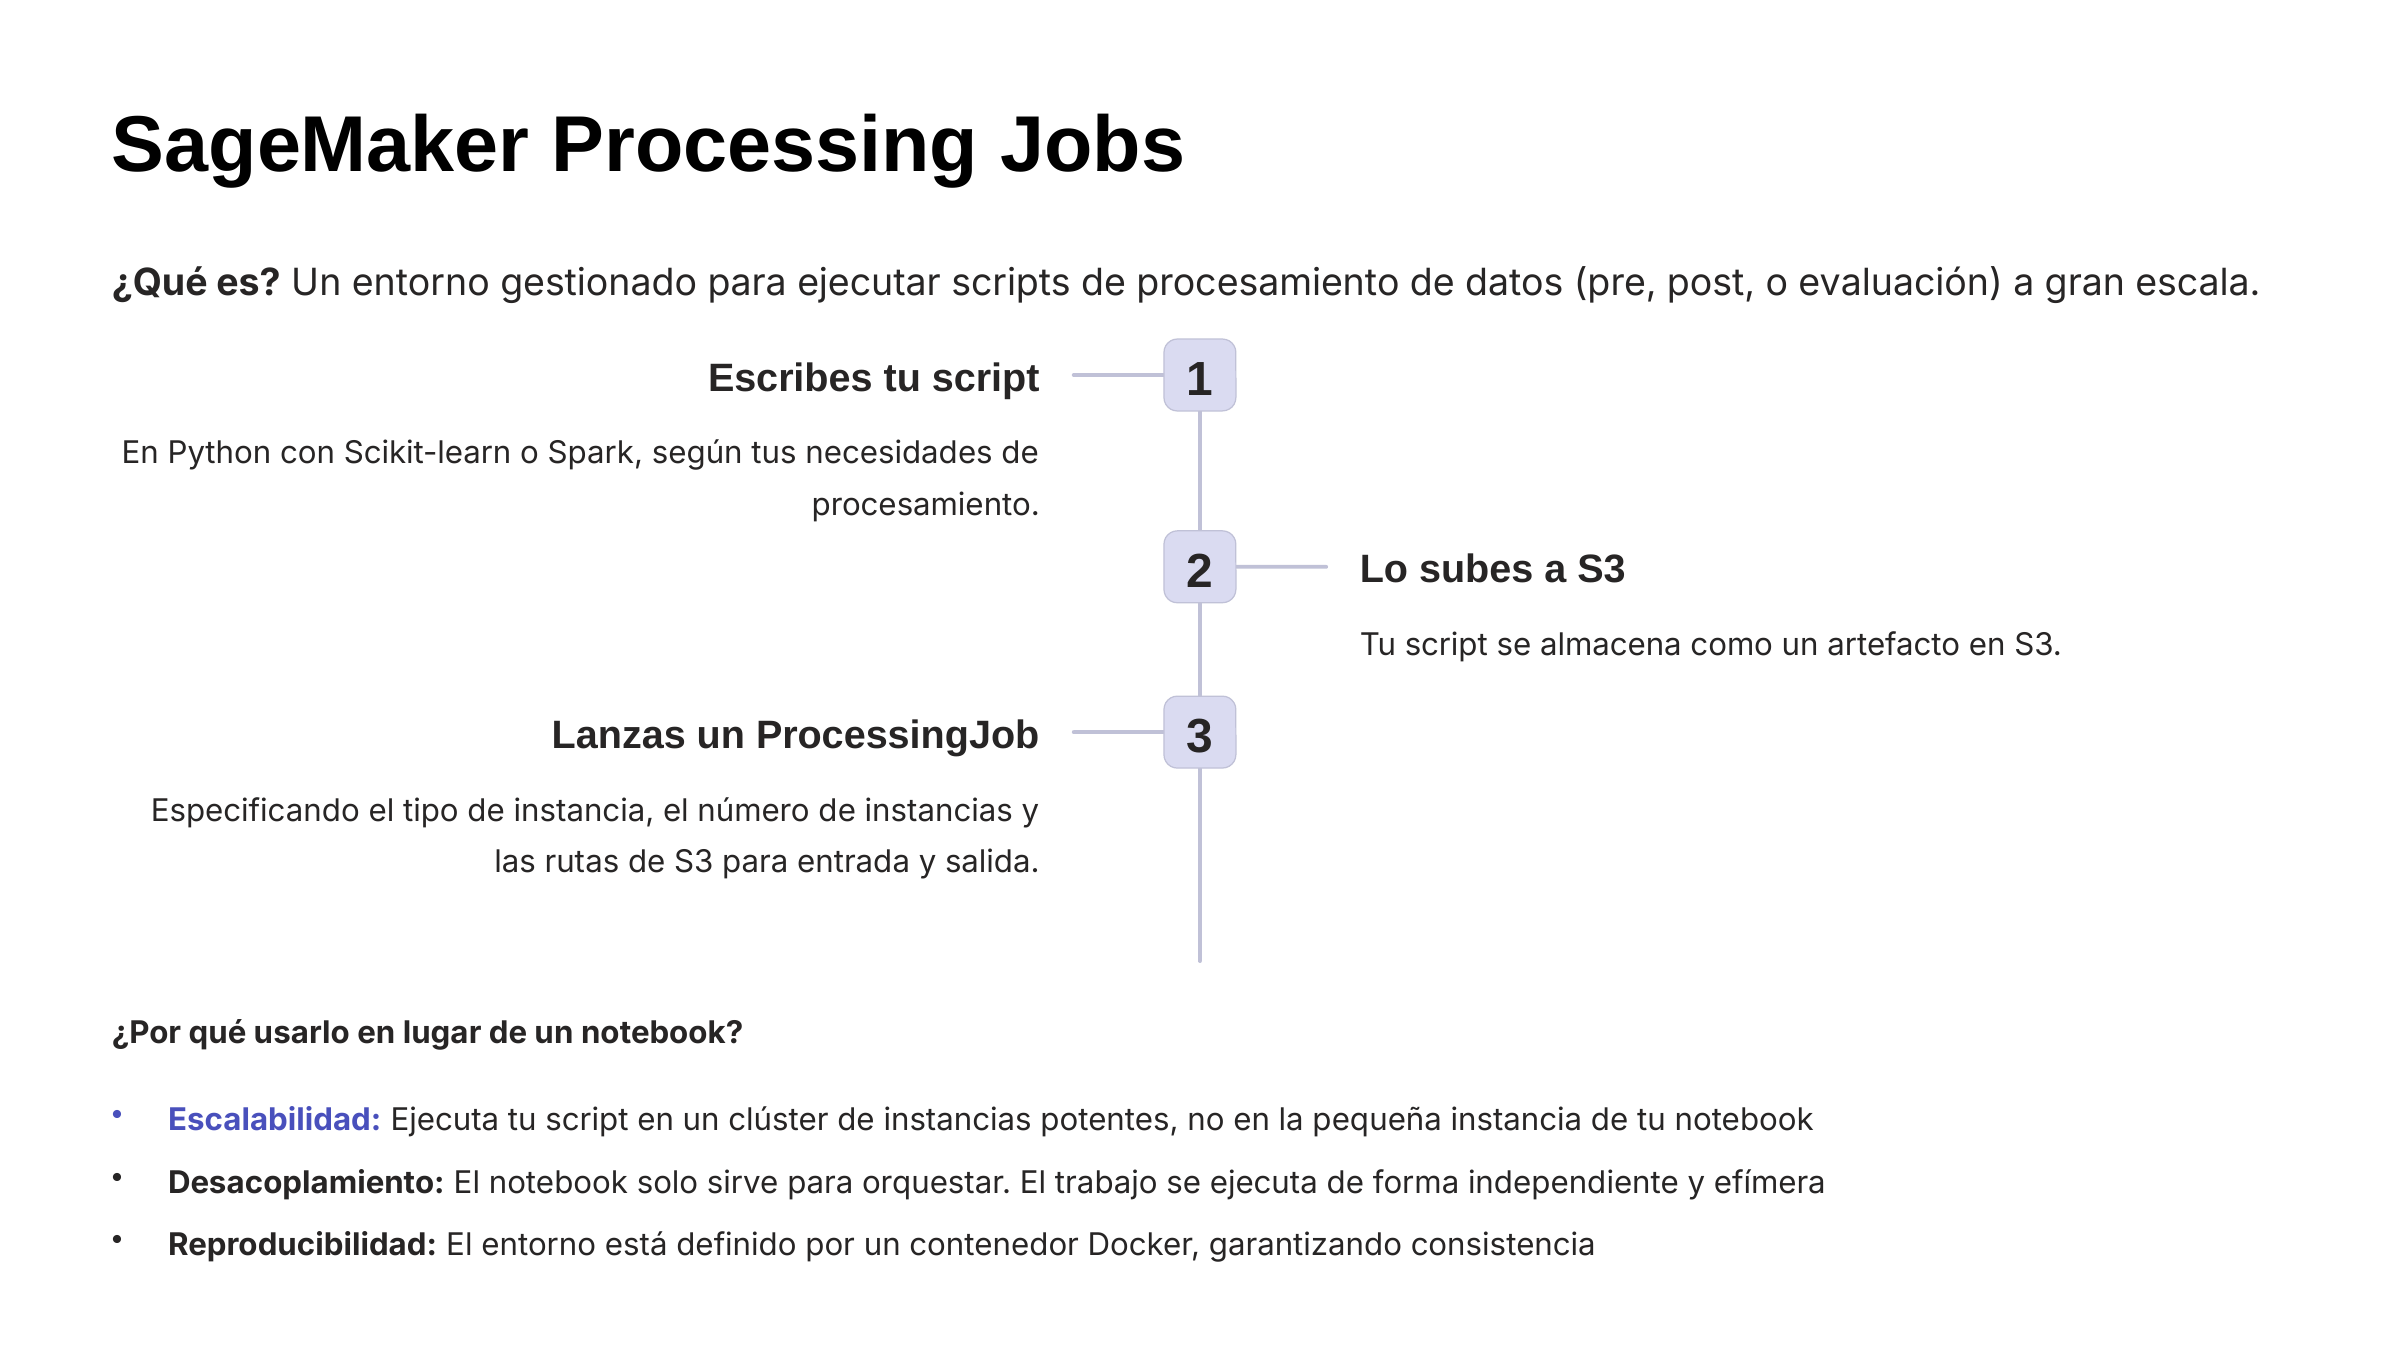

SageMaker Processing Jobs
¿Qué es? Un entorno gestionado para ejecutar scripts de procesamiento de datos (pre, post, o evaluación) a gran escala.

Escribes tu script
1

En Python con Scikit-learn o Spark, según tus necesidades de procesamiento.

Lo subes a S3
2

Tu script se almacena como un artefacto en S3.

Lanzas un ProcessingJob
3

Especificando el tipo de instancia, el número de instancias y las rutas de S3 para entrada y salida.
¿Por qué usarlo en lugar de un notebook?
Escalabilidad: Ejecuta tu script en un clúster de instancias potentes, no en la pequeña instancia de tu notebook
Desacoplamiento: El notebook solo sirve para orquestar. El trabajo se ejecuta de forma independiente y efímera
Reproducibilidad: El entorno está definido por un contenedor Docker, garantizando consistencia